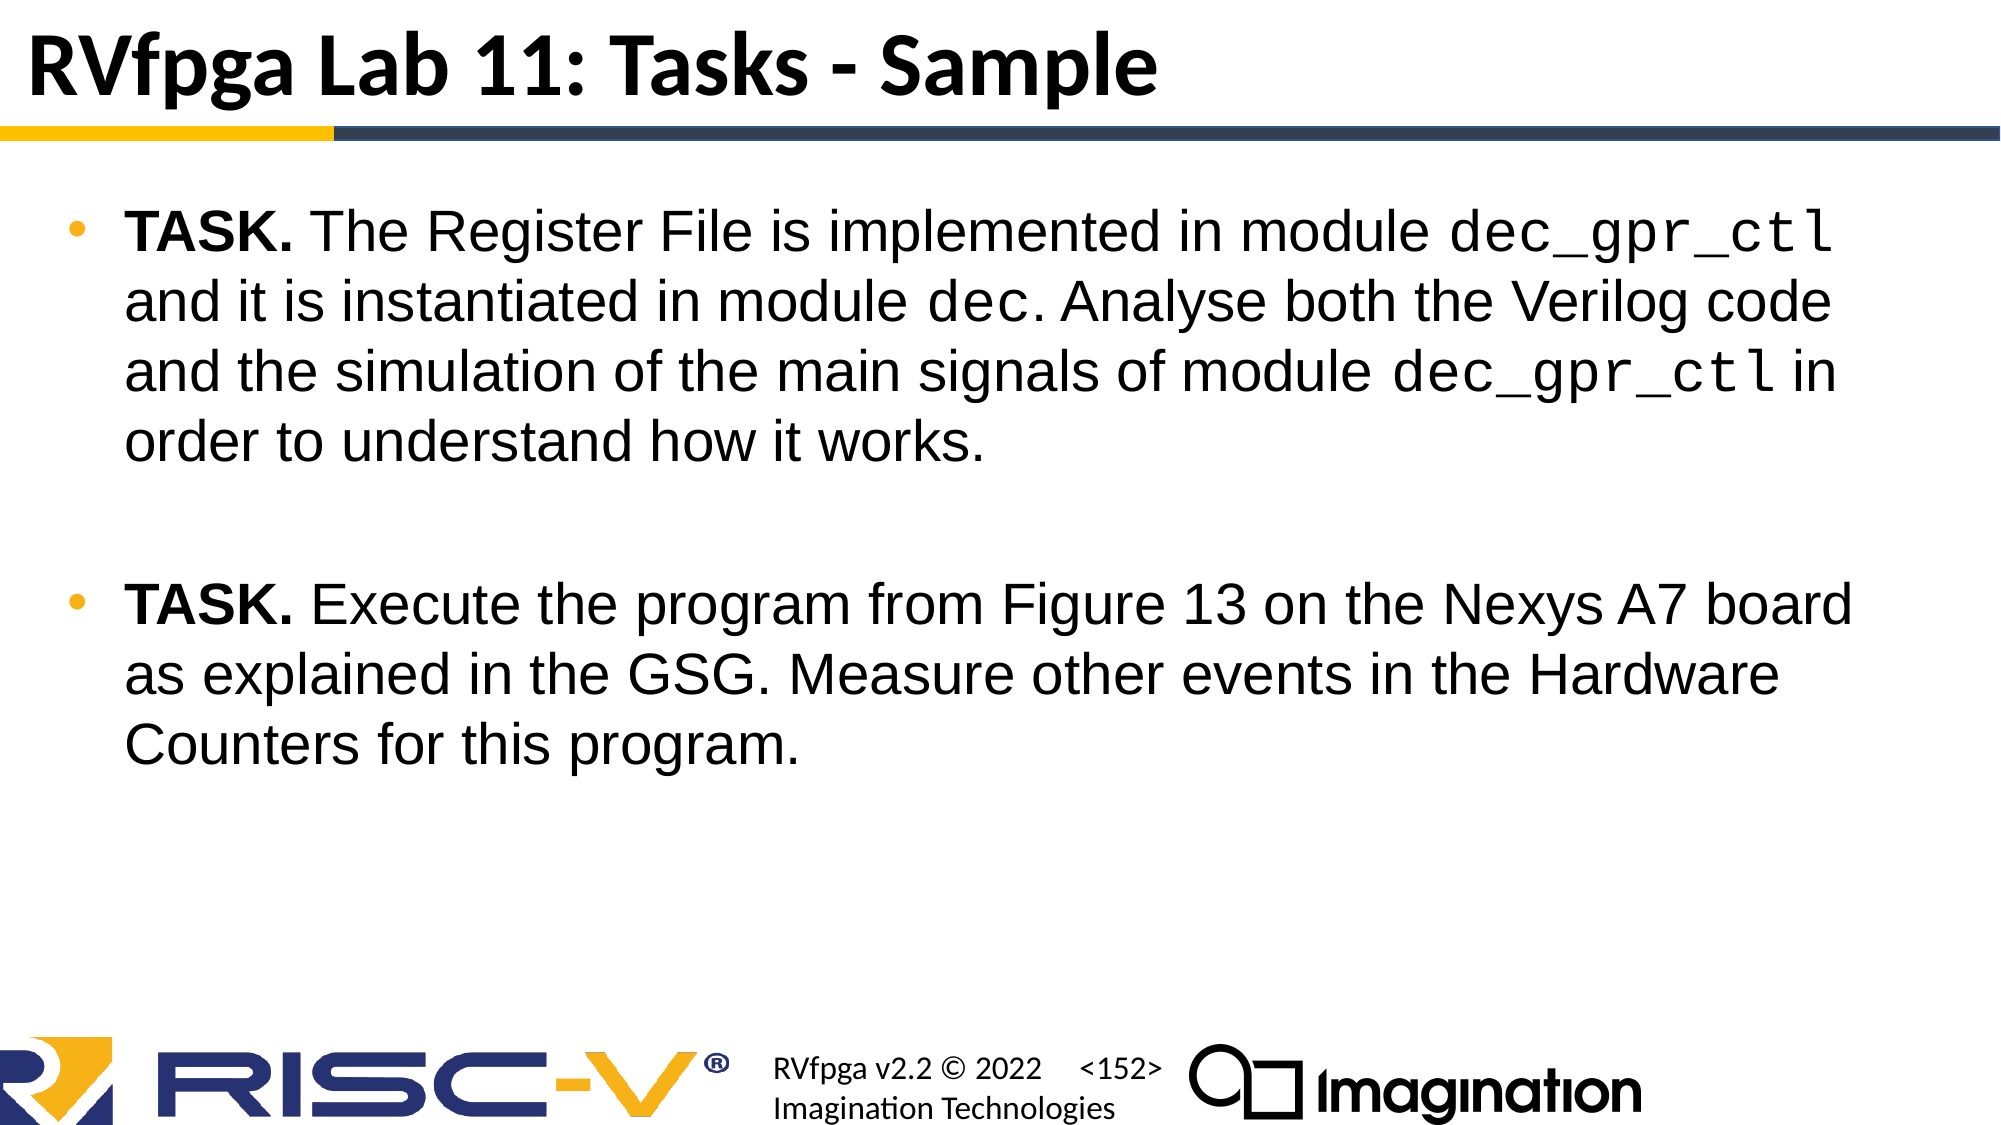

# RVfpga Lab 11: Tasks - Sample
TASK. The Register File is implemented in module dec_gpr_ctl and it is instantiated in module dec. Analyse both the Verilog code and the simulation of the main signals of module dec_gpr_ctl in order to understand how it works.

TASK. Execute the program from Figure 13 on the Nexys A7 board as explained in the GSG. Measure other events in the Hardware Counters for this program.